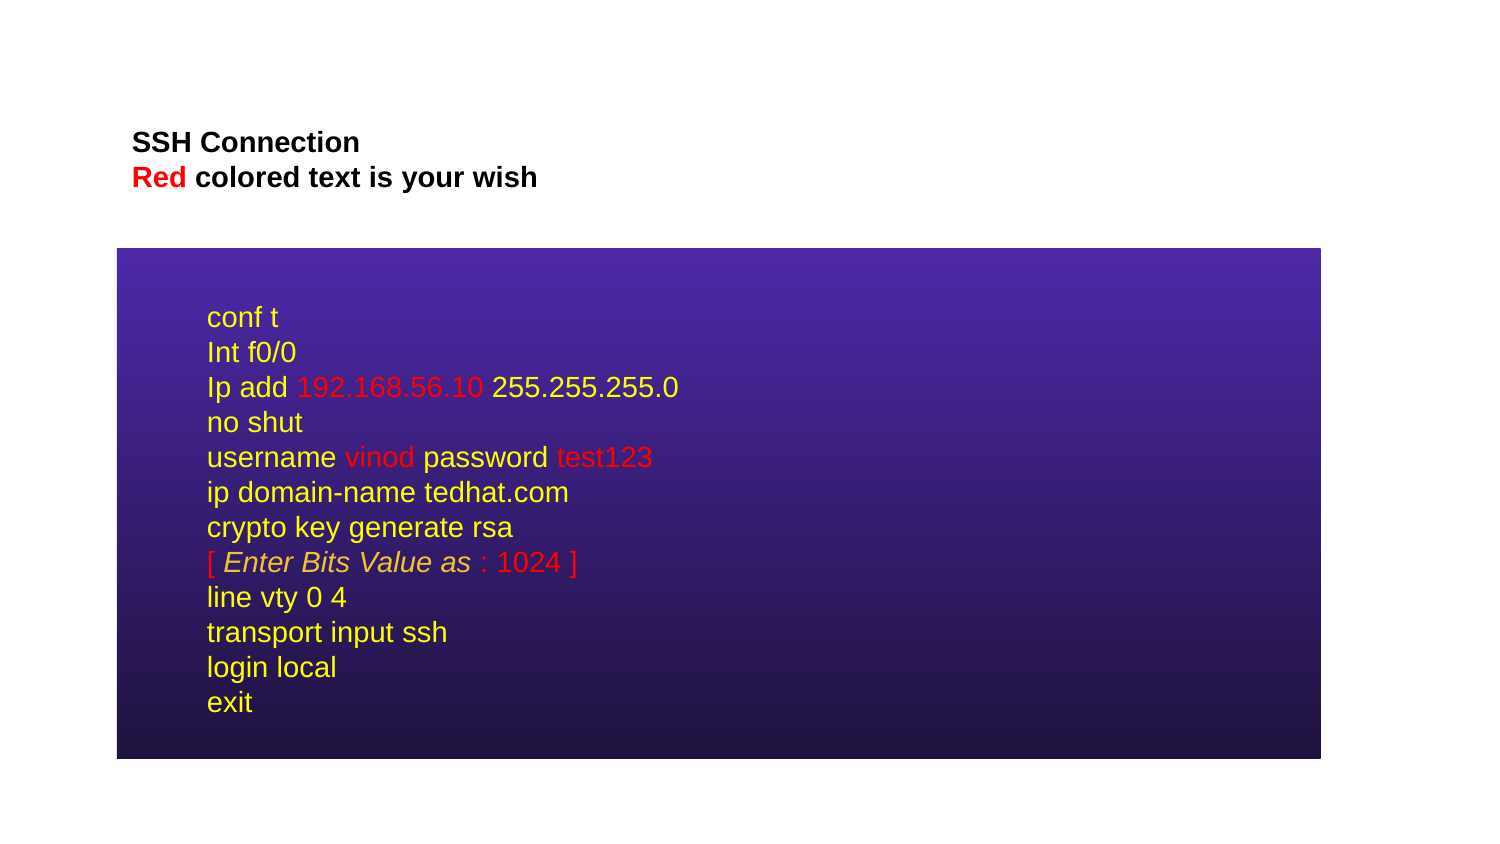

SSH Connection
Red colored text is your wish

conf t
Int f0/0
Ip add 192.168.56.10 255.255.255.0
no shut
username vinod password test123
ip domain-name tedhat.com
crypto key generate rsa
[ Enter Bits Value as : 1024 ]
line vty 0 4
transport input ssh
login local
exit